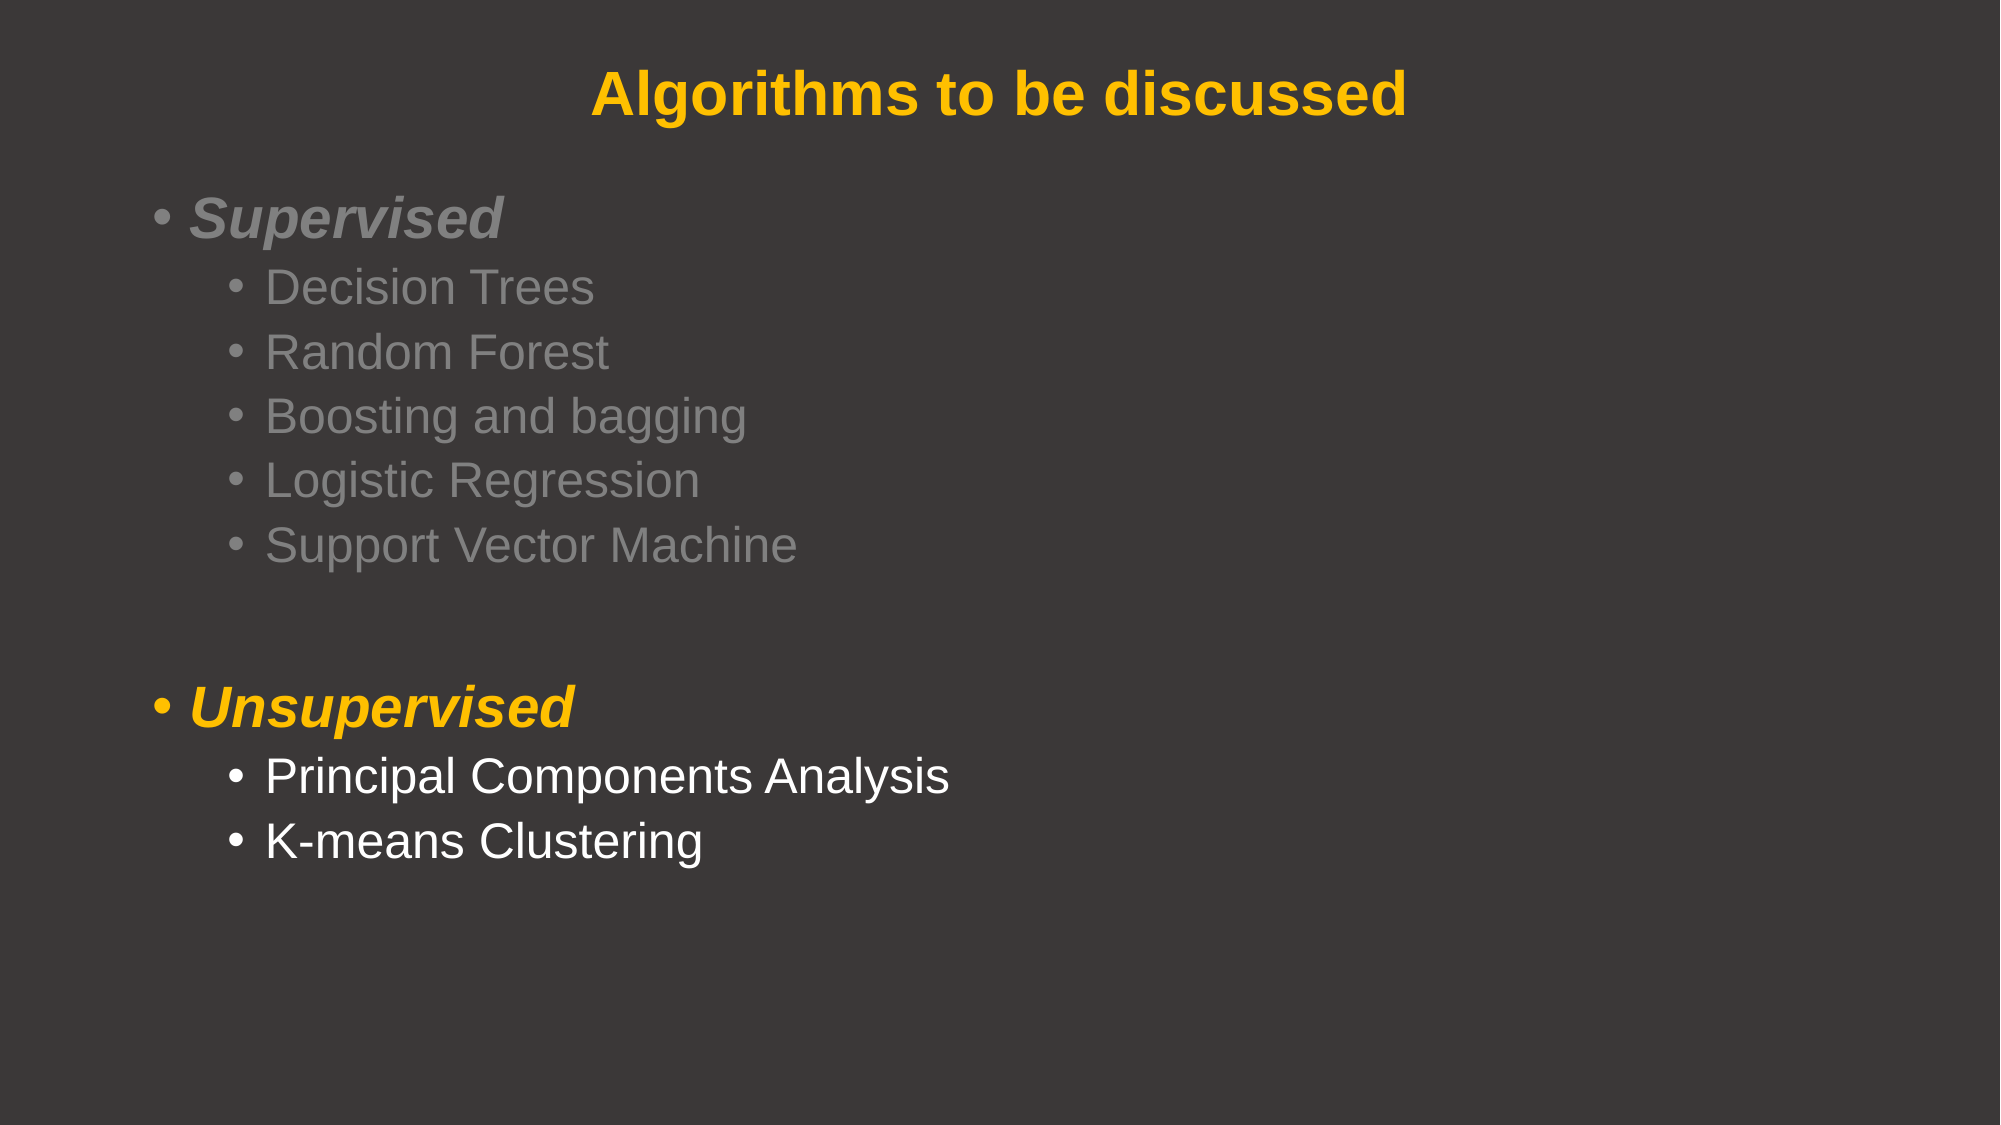

# Algorithms to be discussed
Supervised
Decision Trees
Random Forest
Boosting and bagging
Logistic Regression
Support Vector Machine

Unsupervised
Principal Components Analysis
K-means Clustering